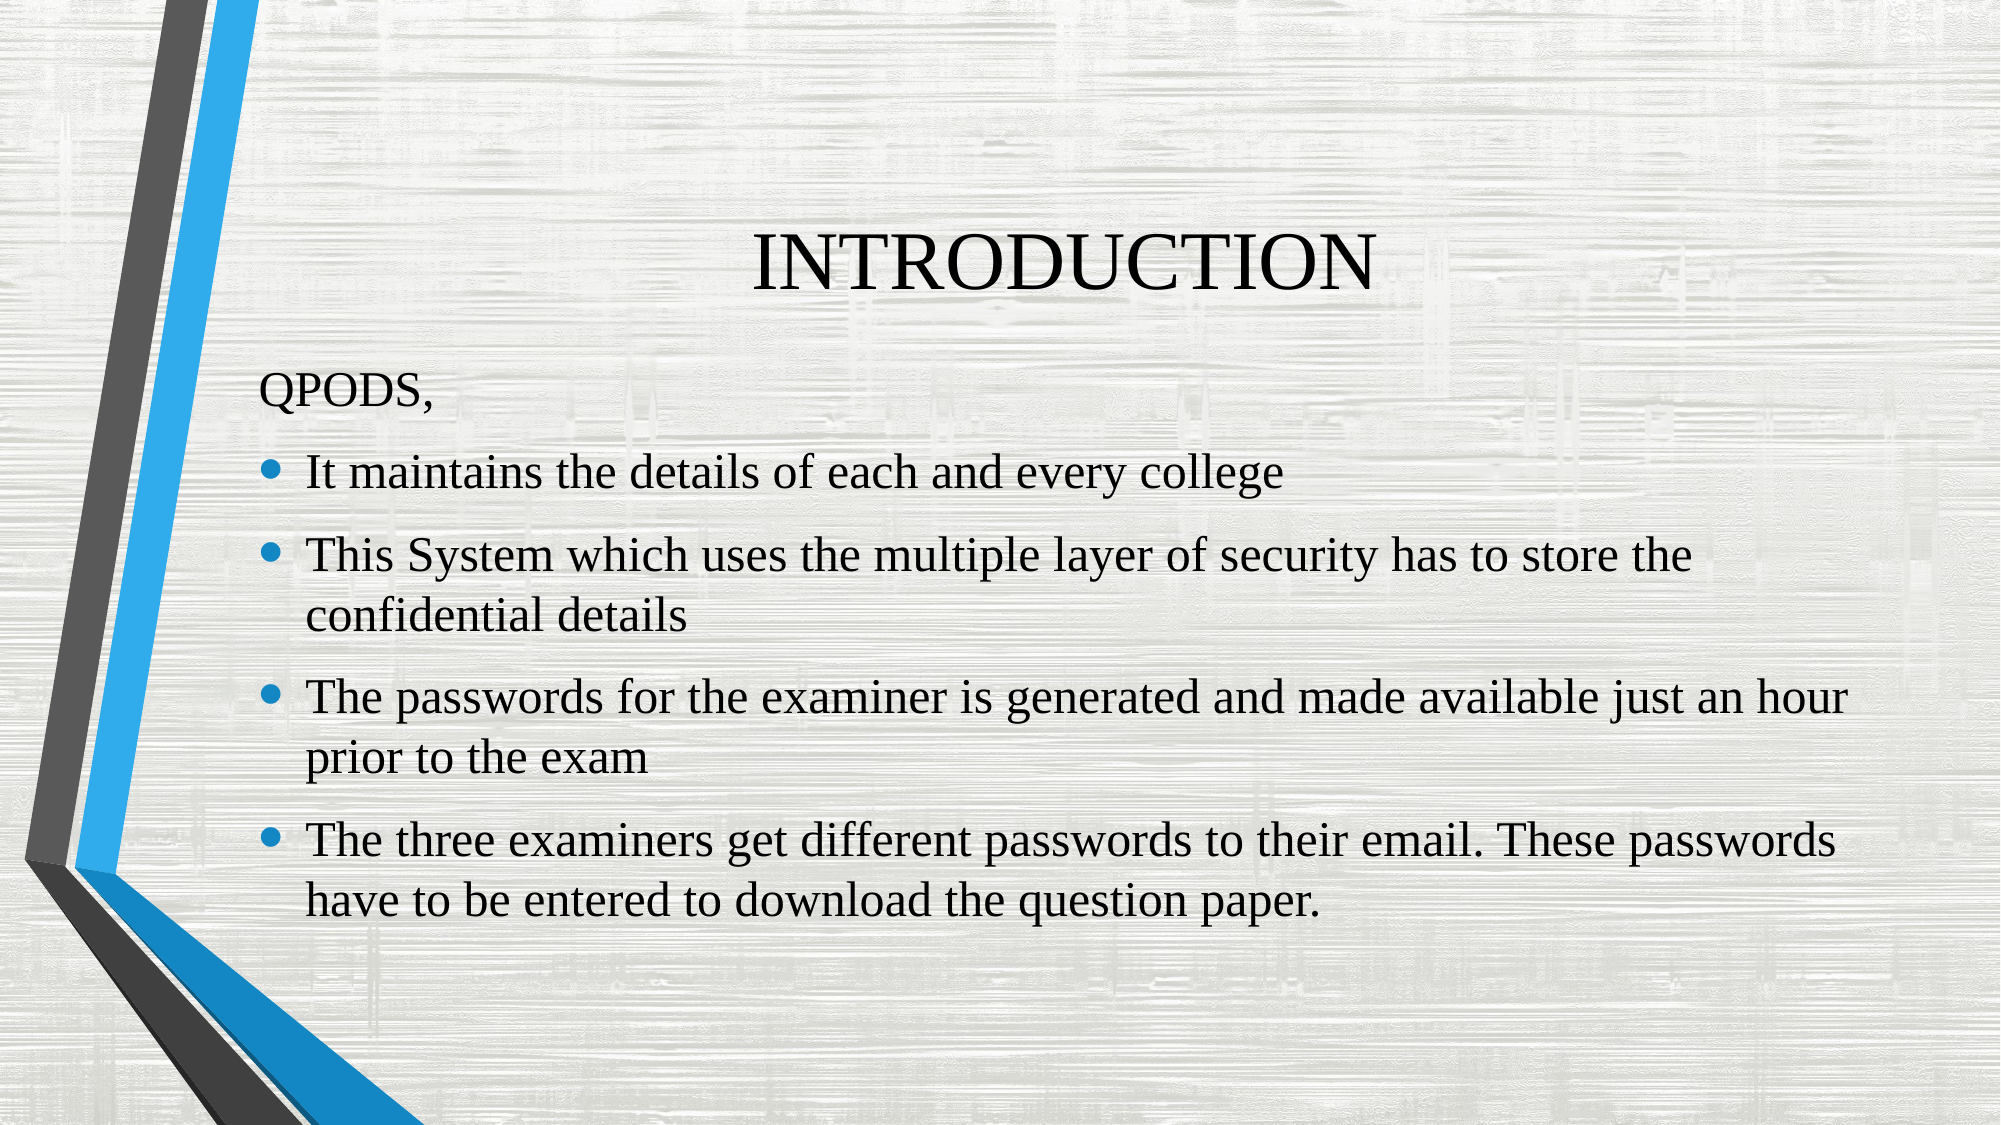

# INTRODUCTION
QPODS,
It maintains the details of each and every college
This System which uses the multiple layer of security has to store the confidential details
The passwords for the examiner is generated and made available just an hour prior to the exam
The three examiners get different passwords to their email. These passwords have to be entered to download the question paper.